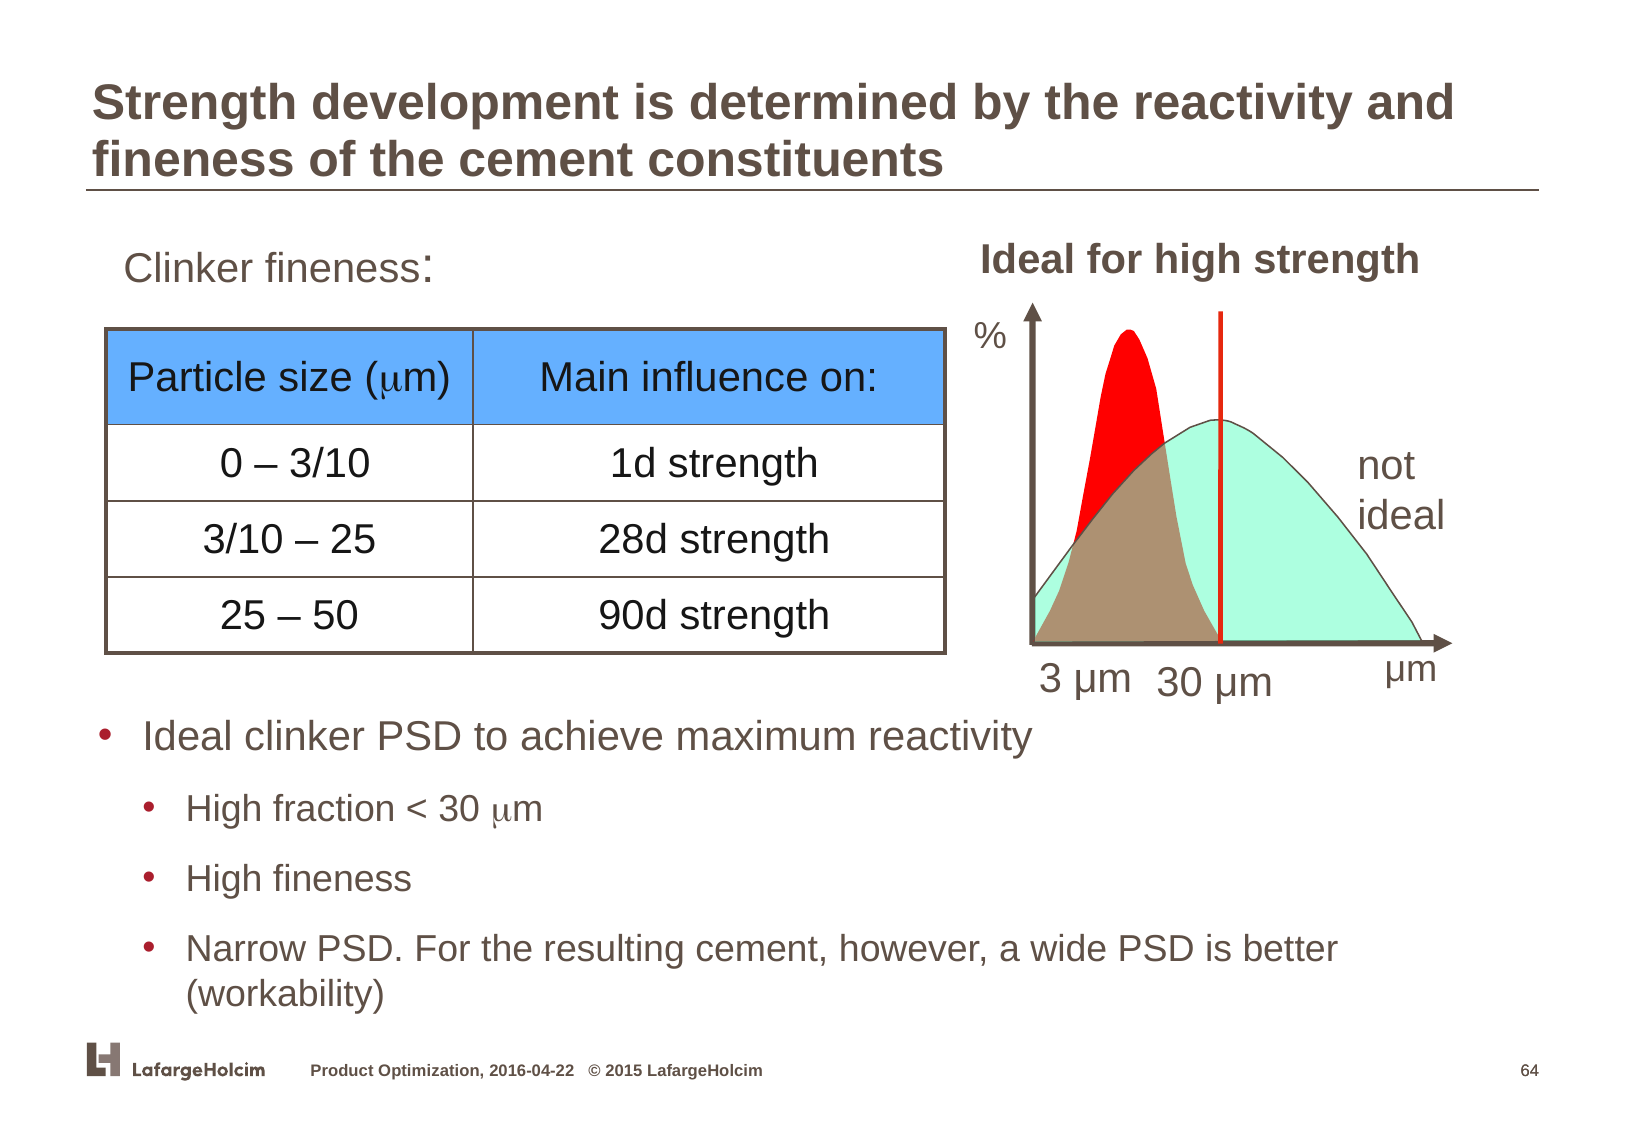

Strength development is determined by the reactivity and fineness of the cement constituents
Ideal for high strength
Clinker fineness:

%

| Particle size (μm) | Main influence on: |
| --- | --- |
| 0 – 3/10 | 1d strength |
| 3/10 – 25 | 28d strength |
| 25 – 50 | 90d strength |

not
ideal
μm

3 μm
30 μm
Ideal clinker PSD to achieve maximum reactivity
High fraction < 30 μm
High fineness
Narrow PSD. For the resulting cement, however, a wide PSD is better (workability)

Product Optimization, 2016-04-22   © 2015 LafargeHolcim
64
64